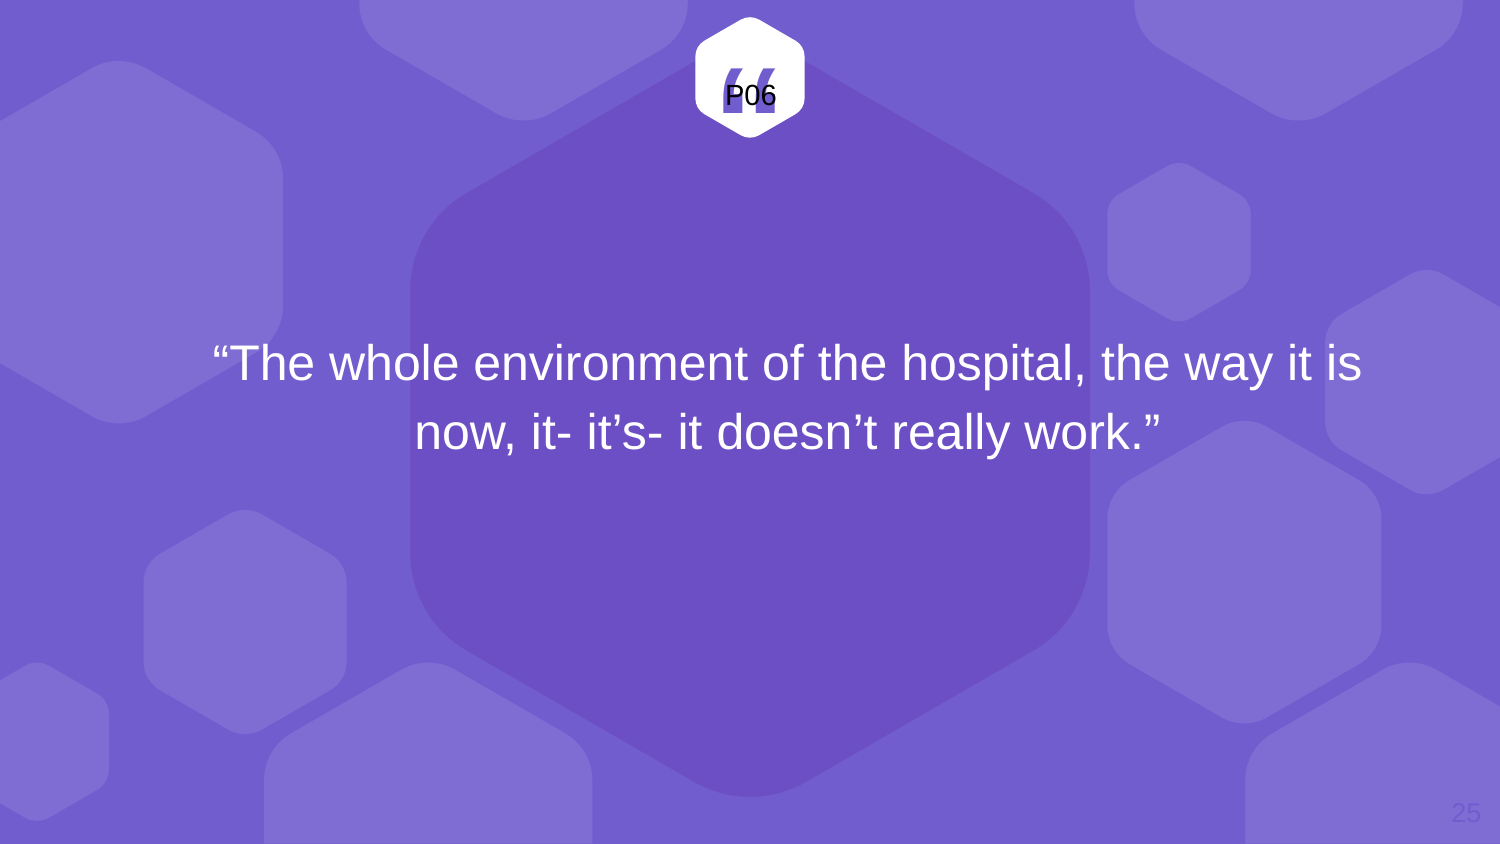

“The whole environment of the hospital, the way it is now, it- it’s- it doesn’t really work.”

P06
25